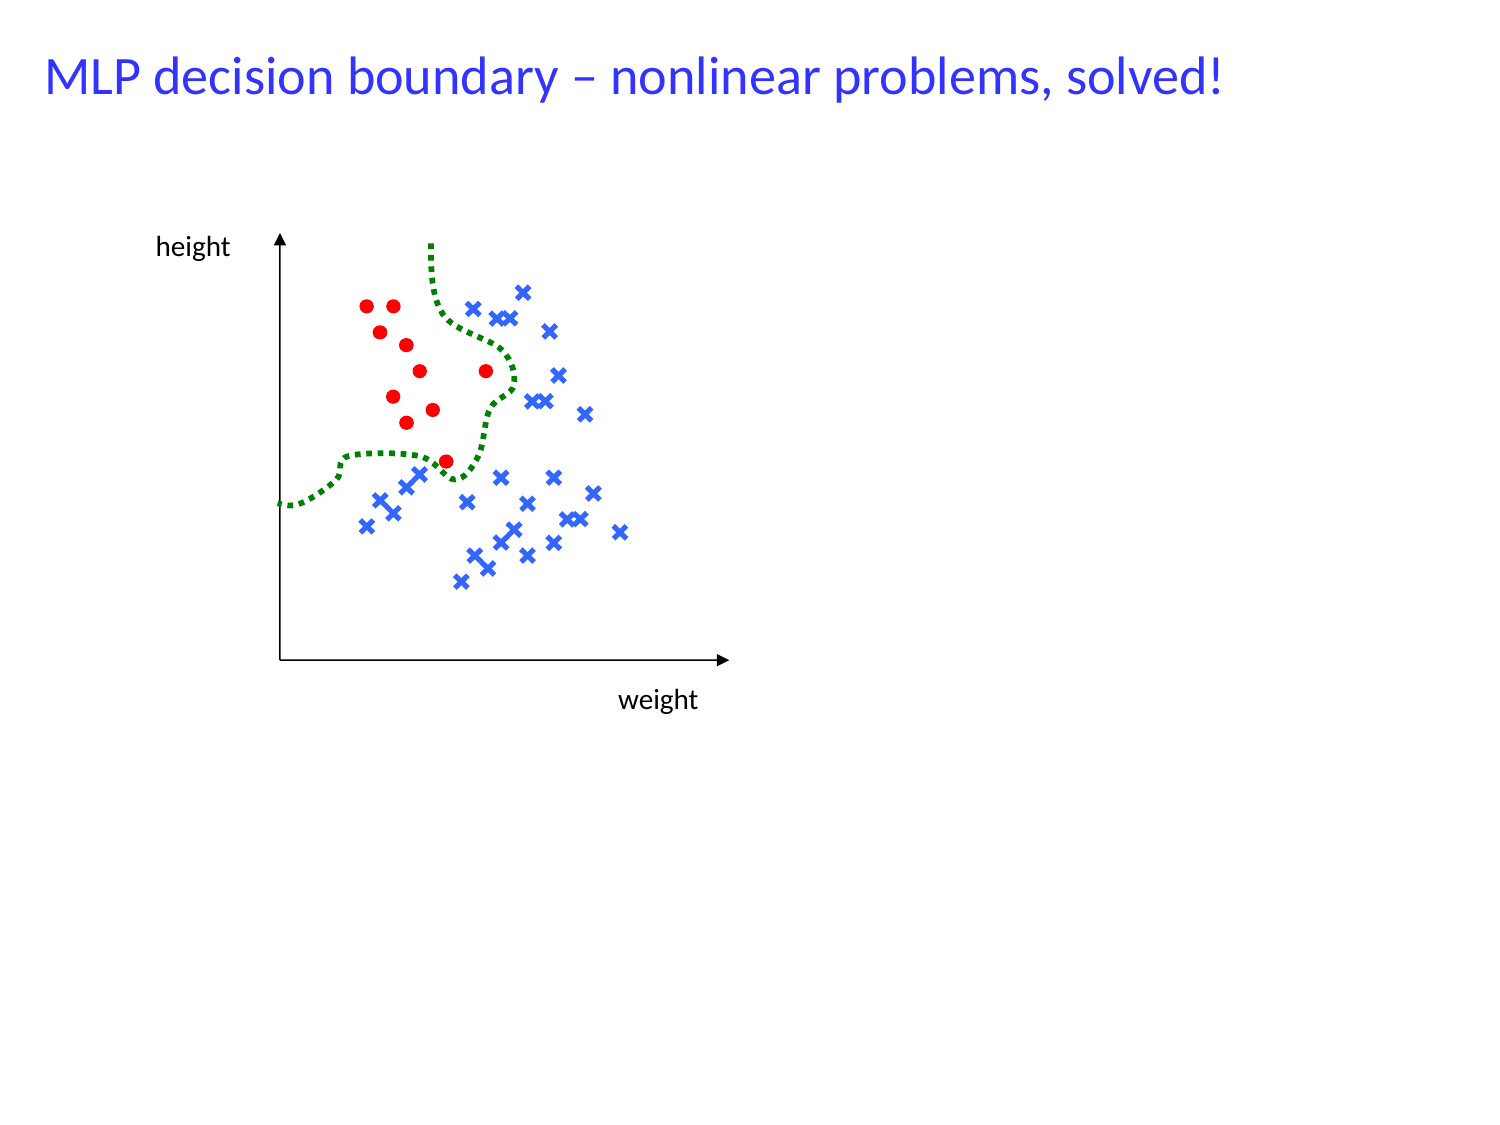

MLP decision boundary – nonlinear problems, solved!
height

weight